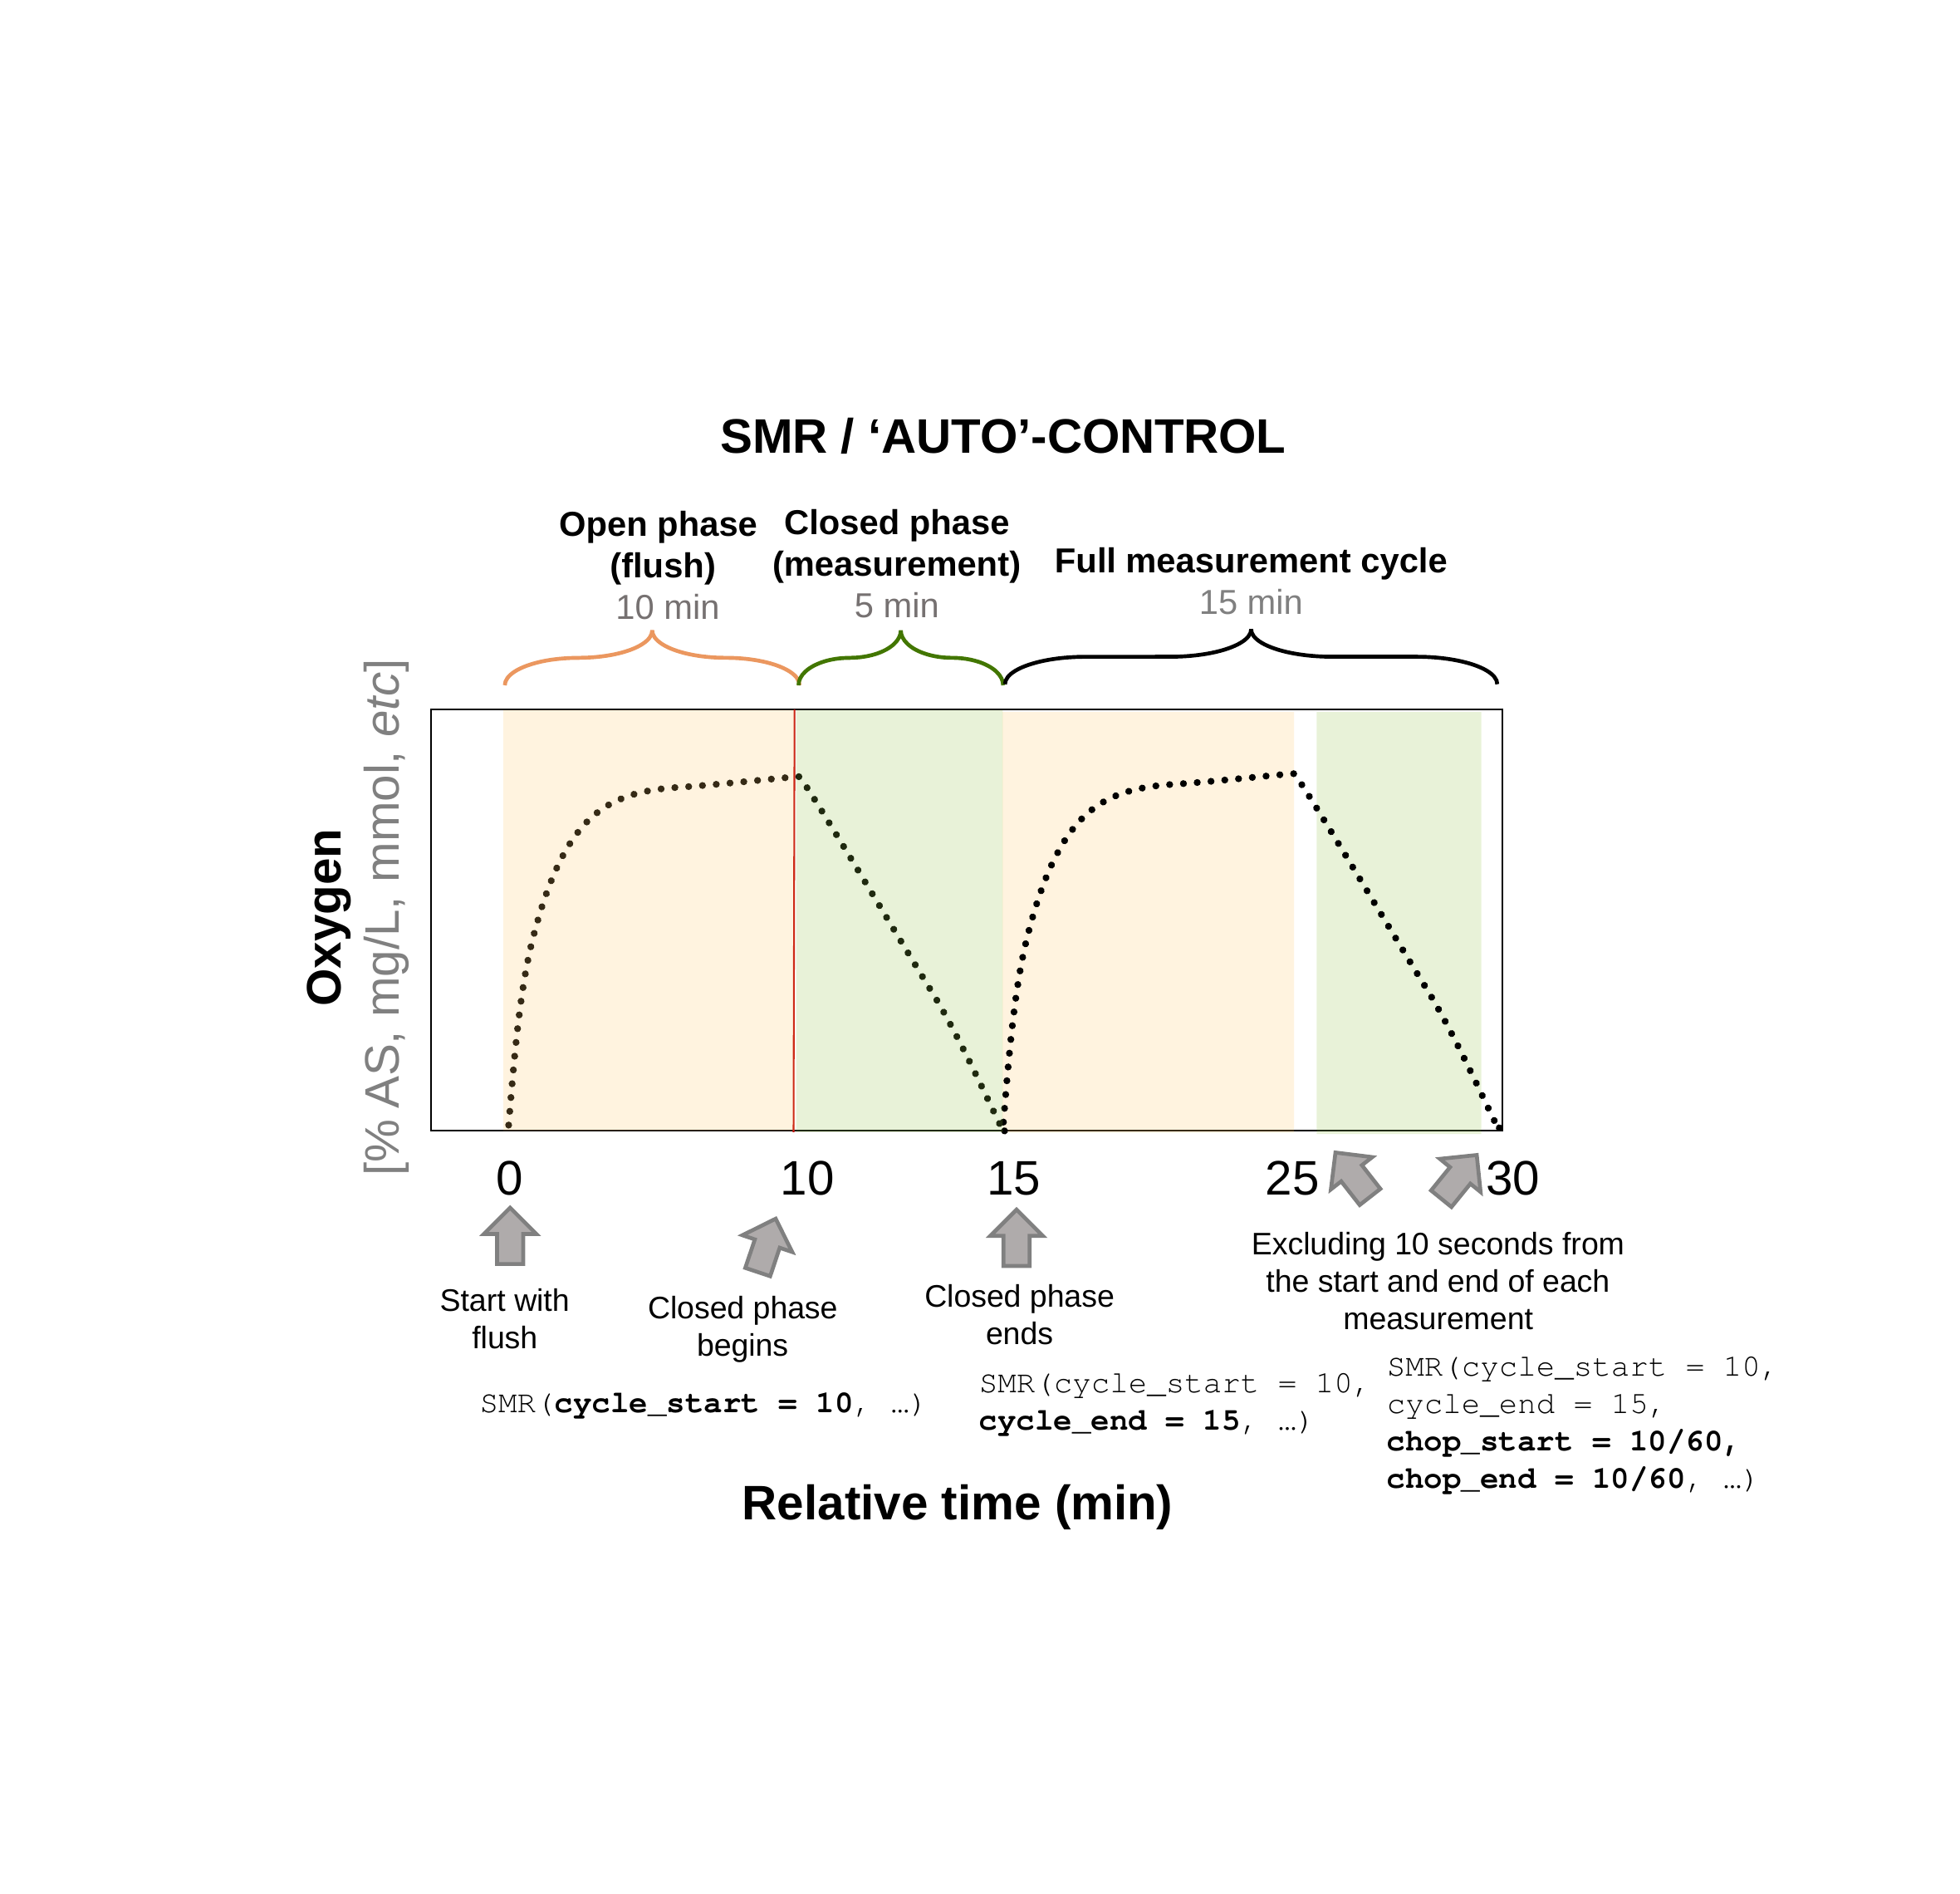

SMR / ‘AUTO’-CONTROL

Closed phase (measurement)
5 min
Open phase
(flush)
 10 min

Full measurement cycle 15 min

Oxygen
[% AS, mg/L, mmol, etc]
0
10
15
25
30

Excluding 10 seconds from the start and end of each measurement
Closed phase ends
Start with flush
Closed phase begins
SMR(cycle_start = 10,
cycle_end = 15,
chop_start = 10/60,
chop_end = 10/60, …)
SMR(cycle_start = 10,
cycle_end = 15, …)
SMR(cycle_start = 10, …)
Relative time (min)